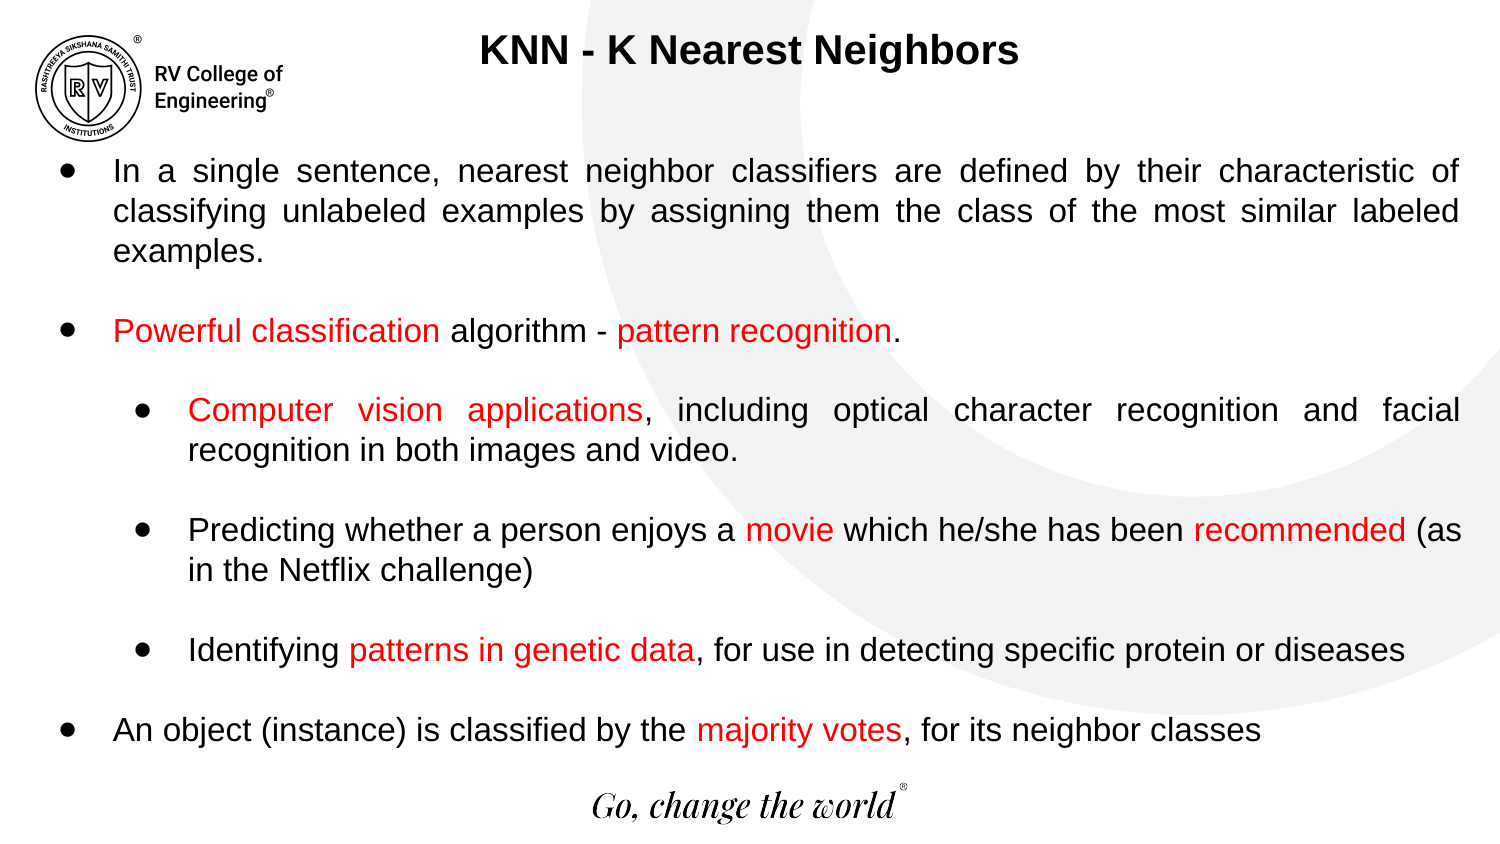

KNN - K Nearest Neighbors
In a single sentence, nearest neighbor classifiers are defined by their characteristic of classifying unlabeled examples by assigning them the class of the most similar labeled examples.

Powerful classification algorithm - pattern recognition.

Computer vision applications, including optical character recognition and facial recognition in both images and video.

Predicting whether a person enjoys a movie which he/she has been recommended (as in the Netflix challenge)

Identifying patterns in genetic data, for use in detecting specific protein or diseases

An object (instance) is classified by the majority votes, for its neighbor classes